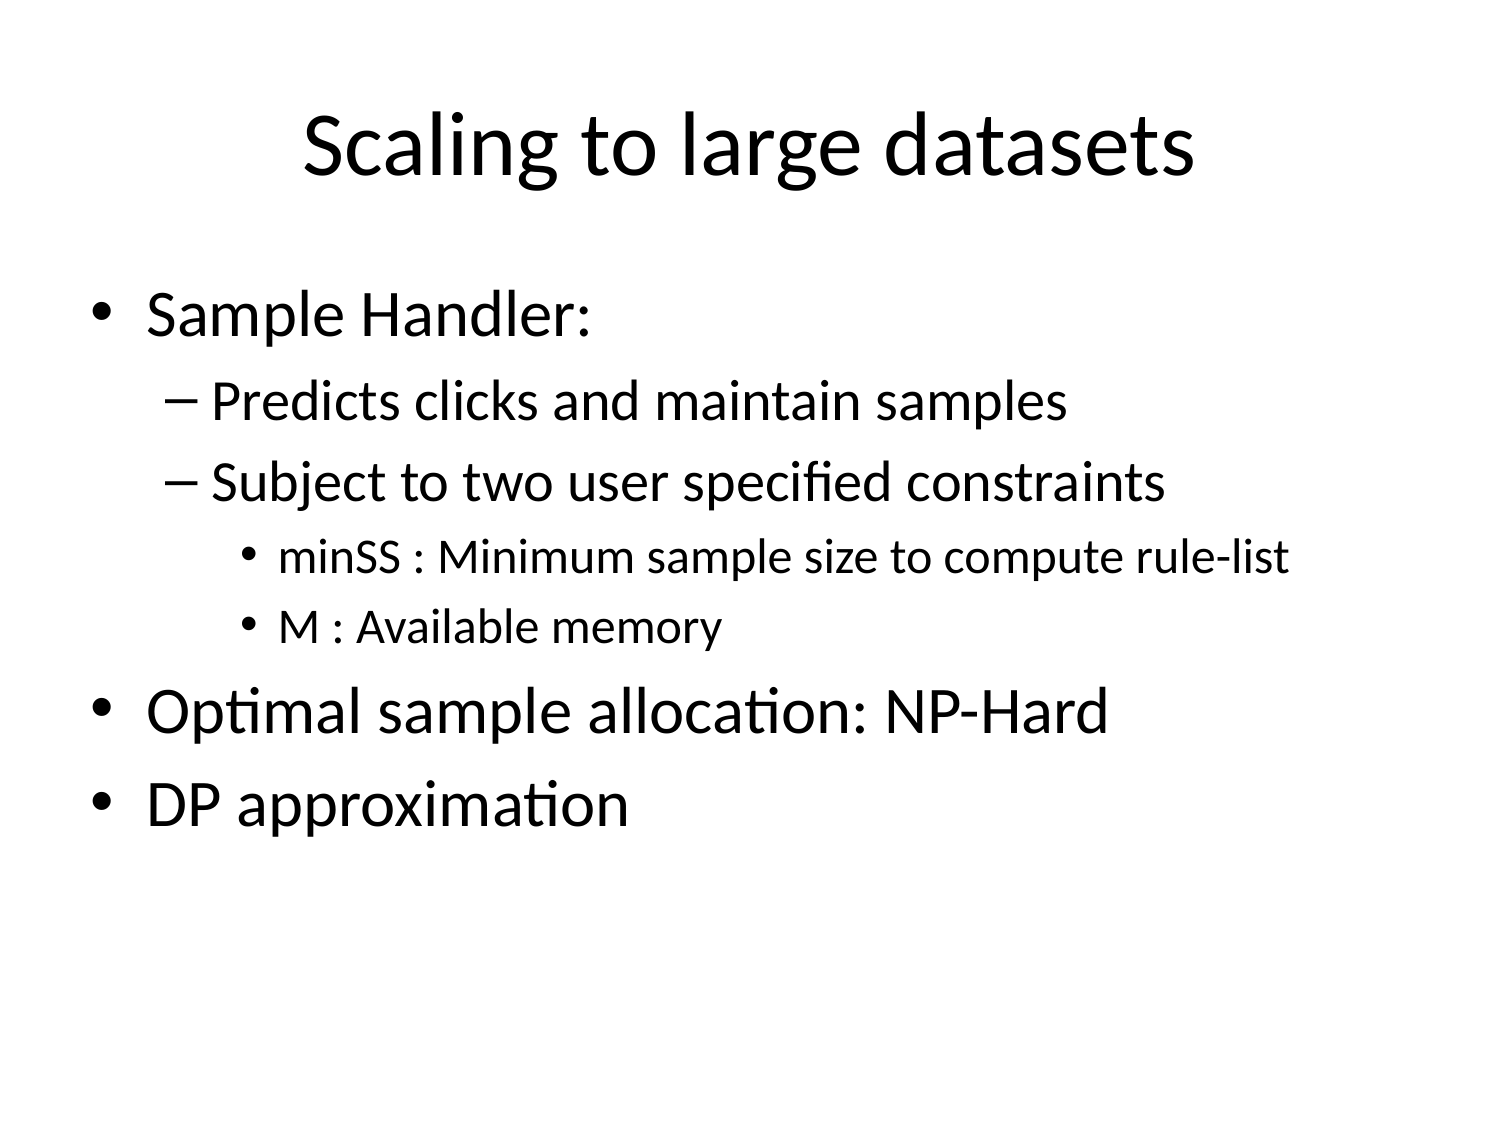

# Scaling to large datasets
Sample Handler:
Predicts clicks and maintain samples
Subject to two user specified constraints
minSS : Minimum sample size to compute rule-list
M : Available memory
Optimal sample allocation: NP-Hard
DP approximation